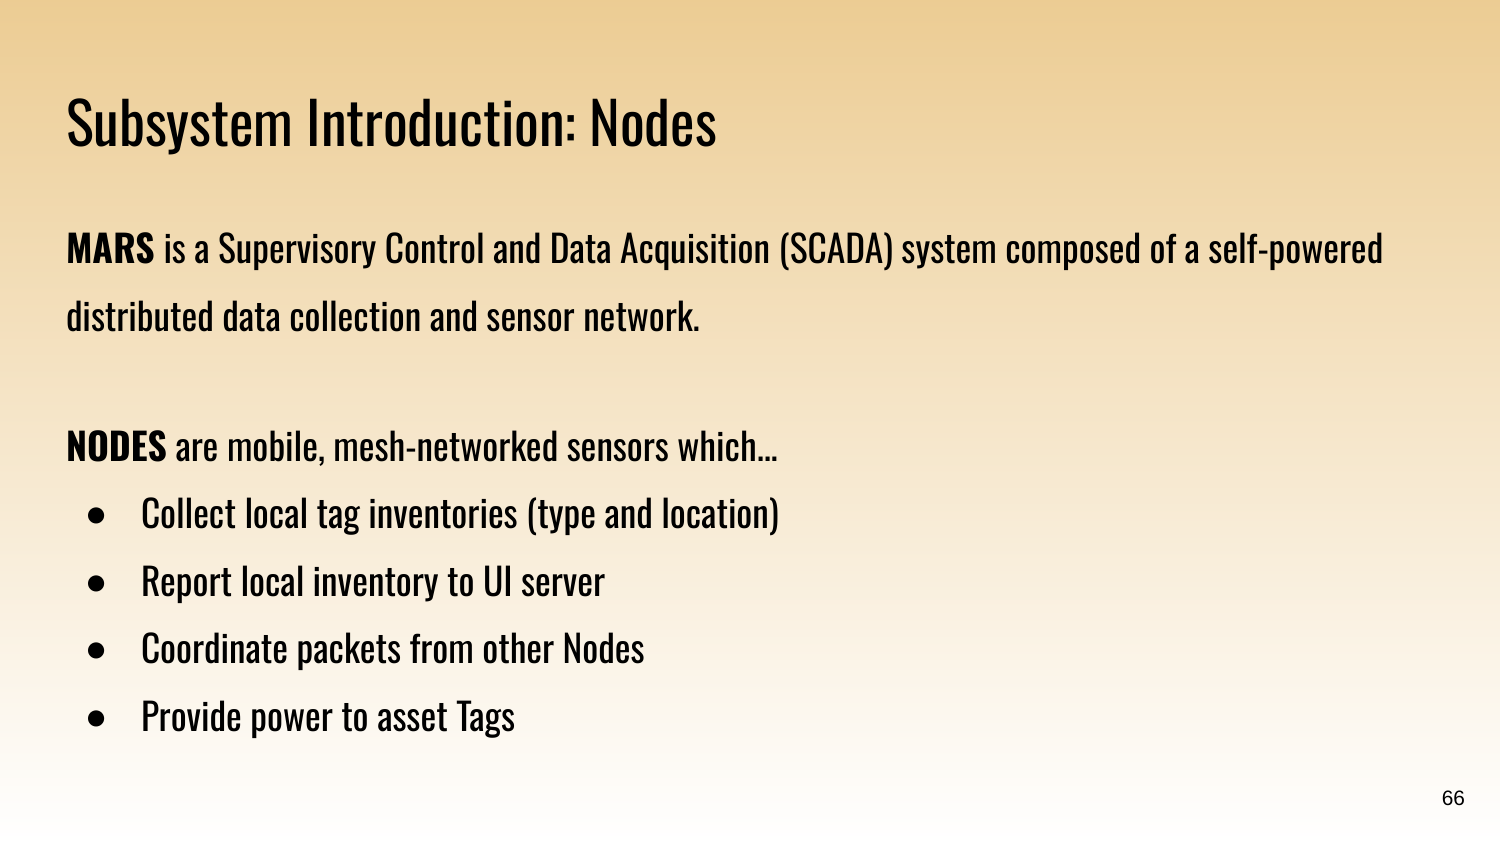

# Subsystem Introduction: Nodes
MARS is a Supervisory Control and Data Acquisition (SCADA) system composed of a self-powered distributed data collection and sensor network.

NODES are mobile, mesh-networked sensors which...
Collect local tag inventories (type and location)
Report local inventory to UI server
Coordinate packets from other Nodes
Provide power to asset Tags
66